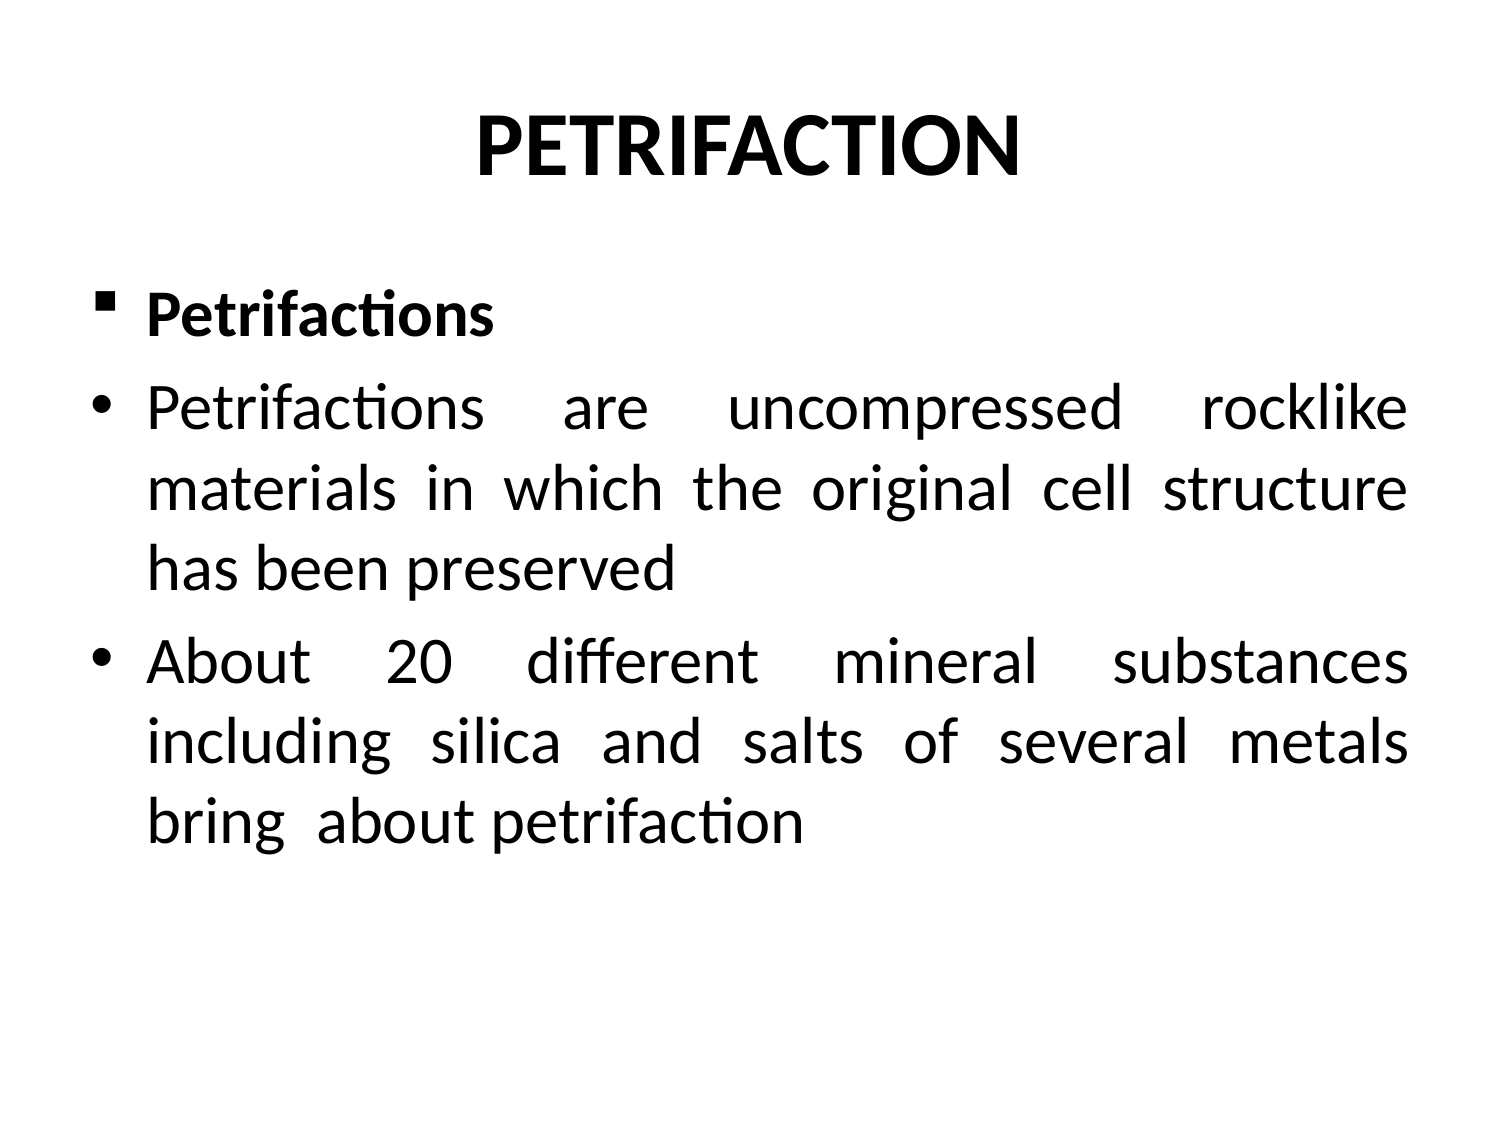

# PETRIFACTION
Petrifactions
Petrifactions are uncompressed rocklike materials in which the original cell structure has been preserved
About 20 different mineral substances including silica and salts of several metals bring  about petrifaction